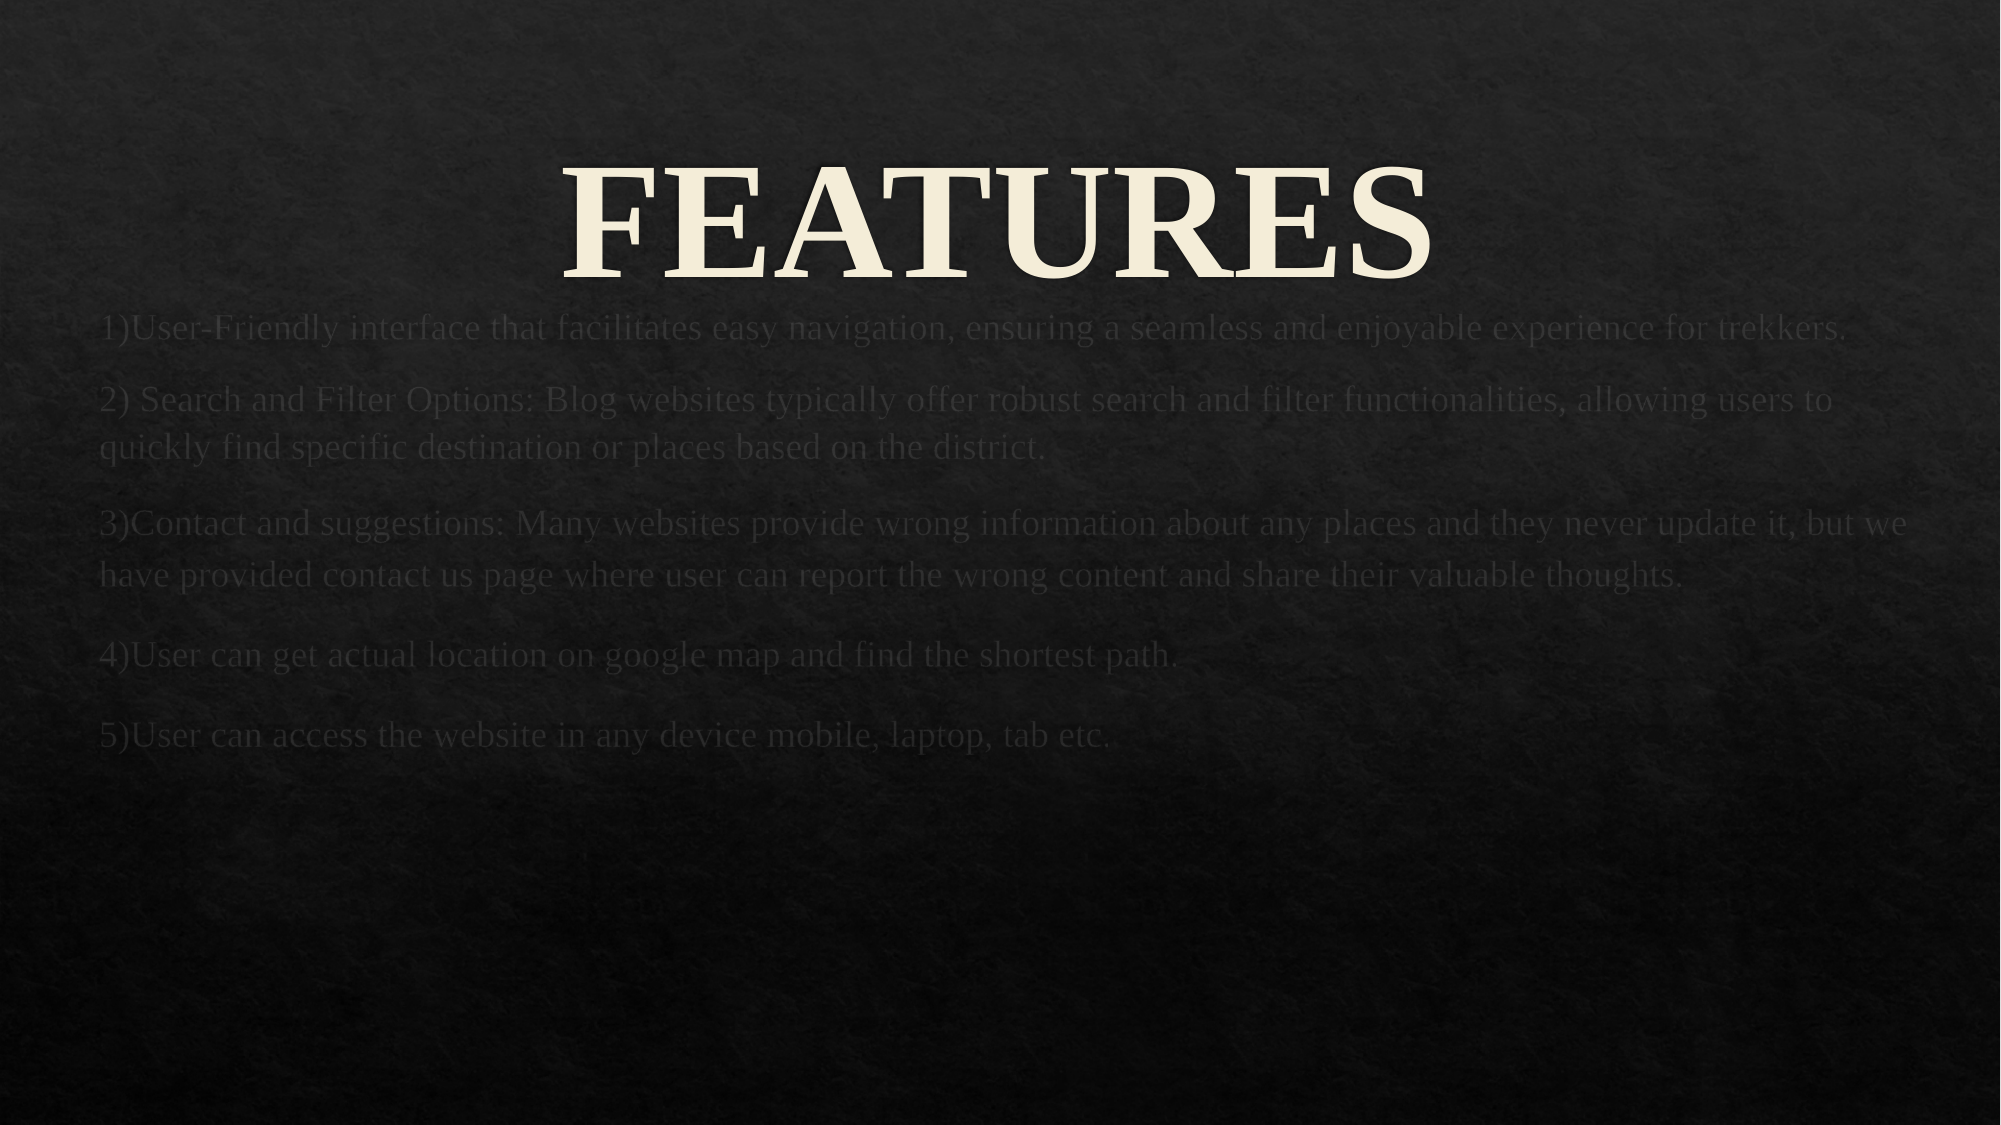

# FEATURES
1)User-Friendly interface that facilitates easy navigation, ensuring a seamless and enjoyable experience for trekkers.
2) Search and Filter Options: Blog websites typically offer robust search and filter functionalities, allowing users to quickly find specific destination or places based on the district.
3)Contact and suggestions: Many websites provide wrong information about any places and they never update it, but we have provided contact us page where user can report the wrong content and share their valuable thoughts.
4)User can get actual location on google map and find the shortest path.
5)User can access the website in any device mobile, laptop, tab etc.